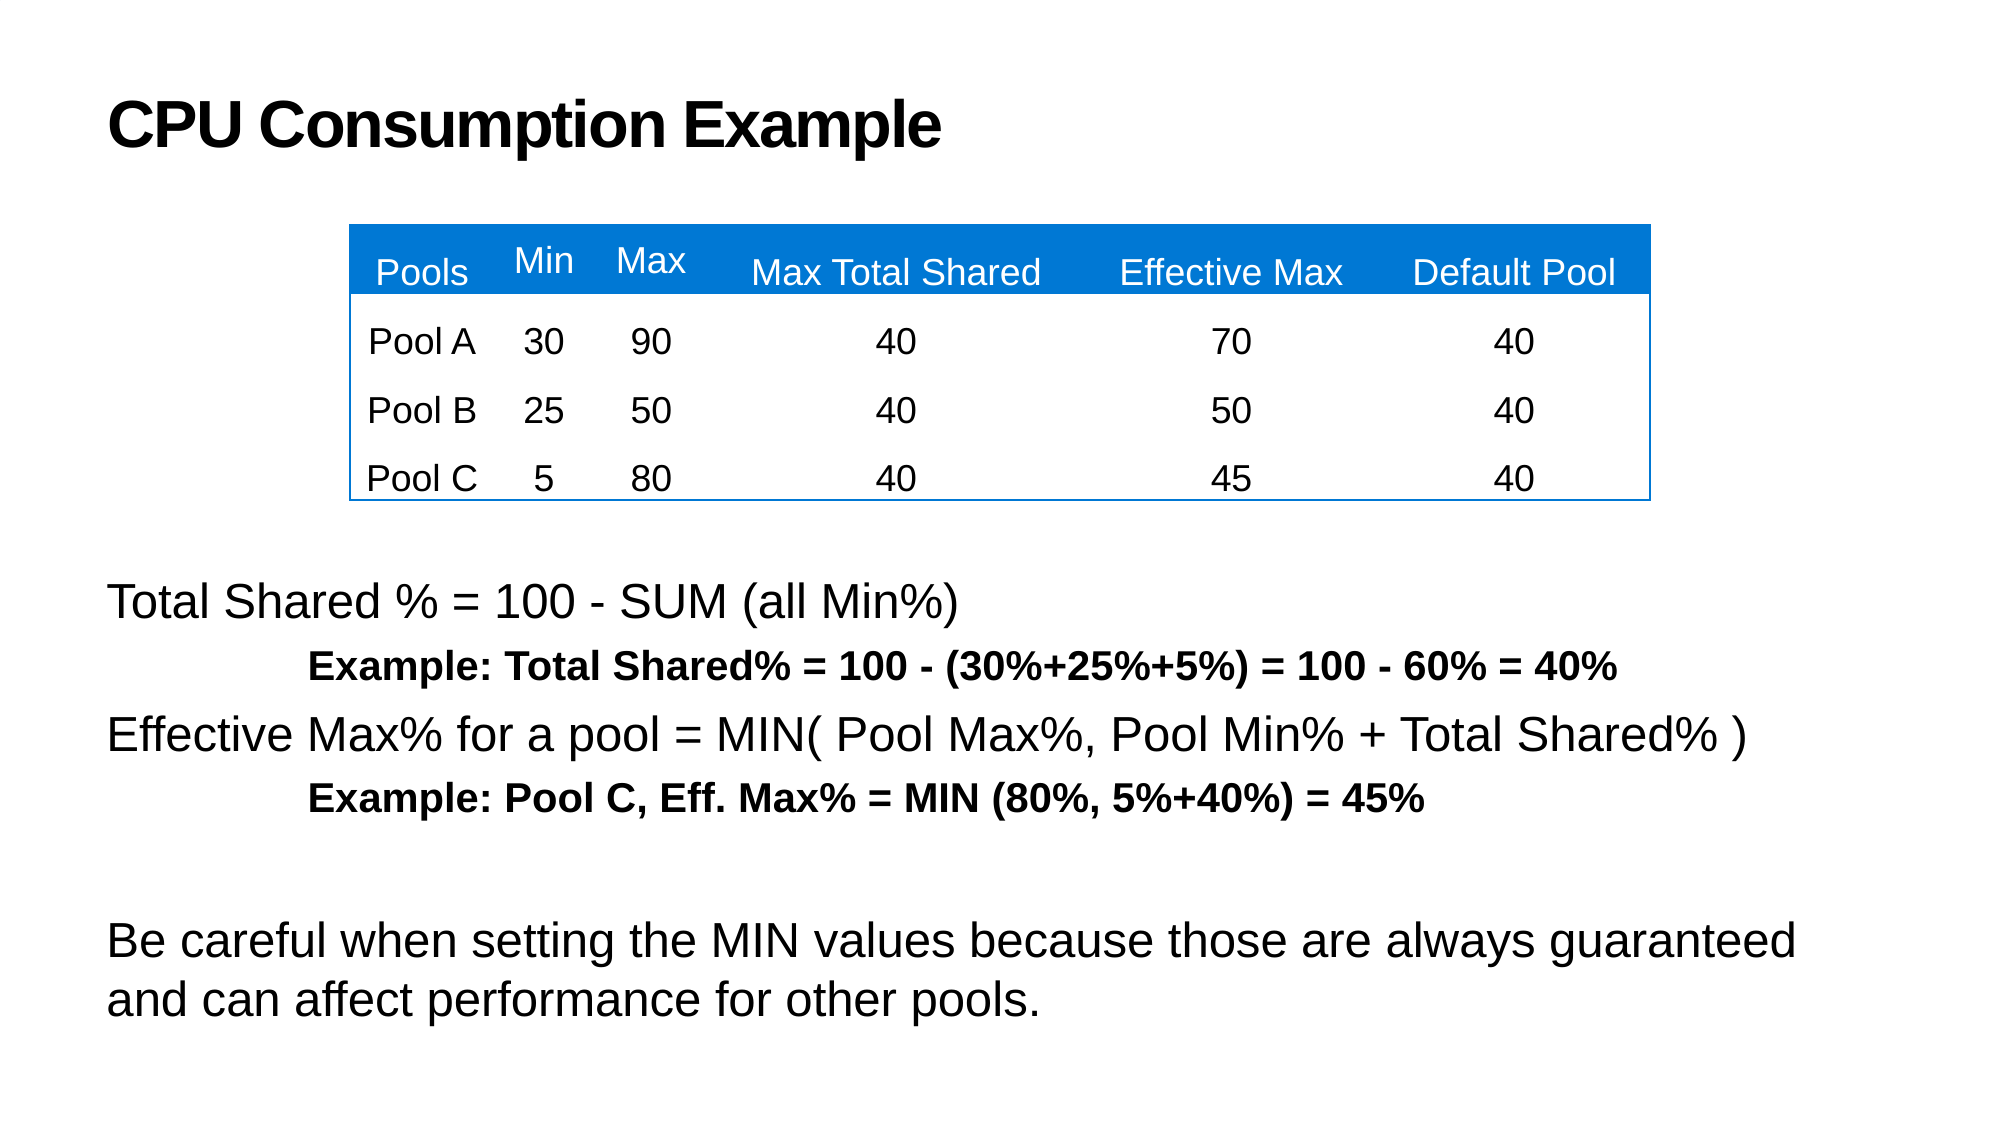

# CPU Consumption Example

Total Shared % = 100 - SUM (all Min%)
	Example: Total Shared% = 100 - (30%+25%+5%) = 100 - 60% = 40%
Effective Max% for a pool = MIN( Pool Max%, Pool Min% + Total Shared% )
	Example: Pool C, Eff. Max% = MIN (80%, 5%+40%) = 45%

Be careful when setting the MIN values because those are always guaranteed and can affect performance for other pools.
| Pools | Min | Max | Max Total Shared | Effective Max | Default Pool |
| --- | --- | --- | --- | --- | --- |
| Pool A | 30 | 90 | 40 | 70 | 40 |
| Pool B | 25 | 50 | 40 | 50 | 40 |
| Pool C | 5 | 80 | 40 | 45 | 40 |